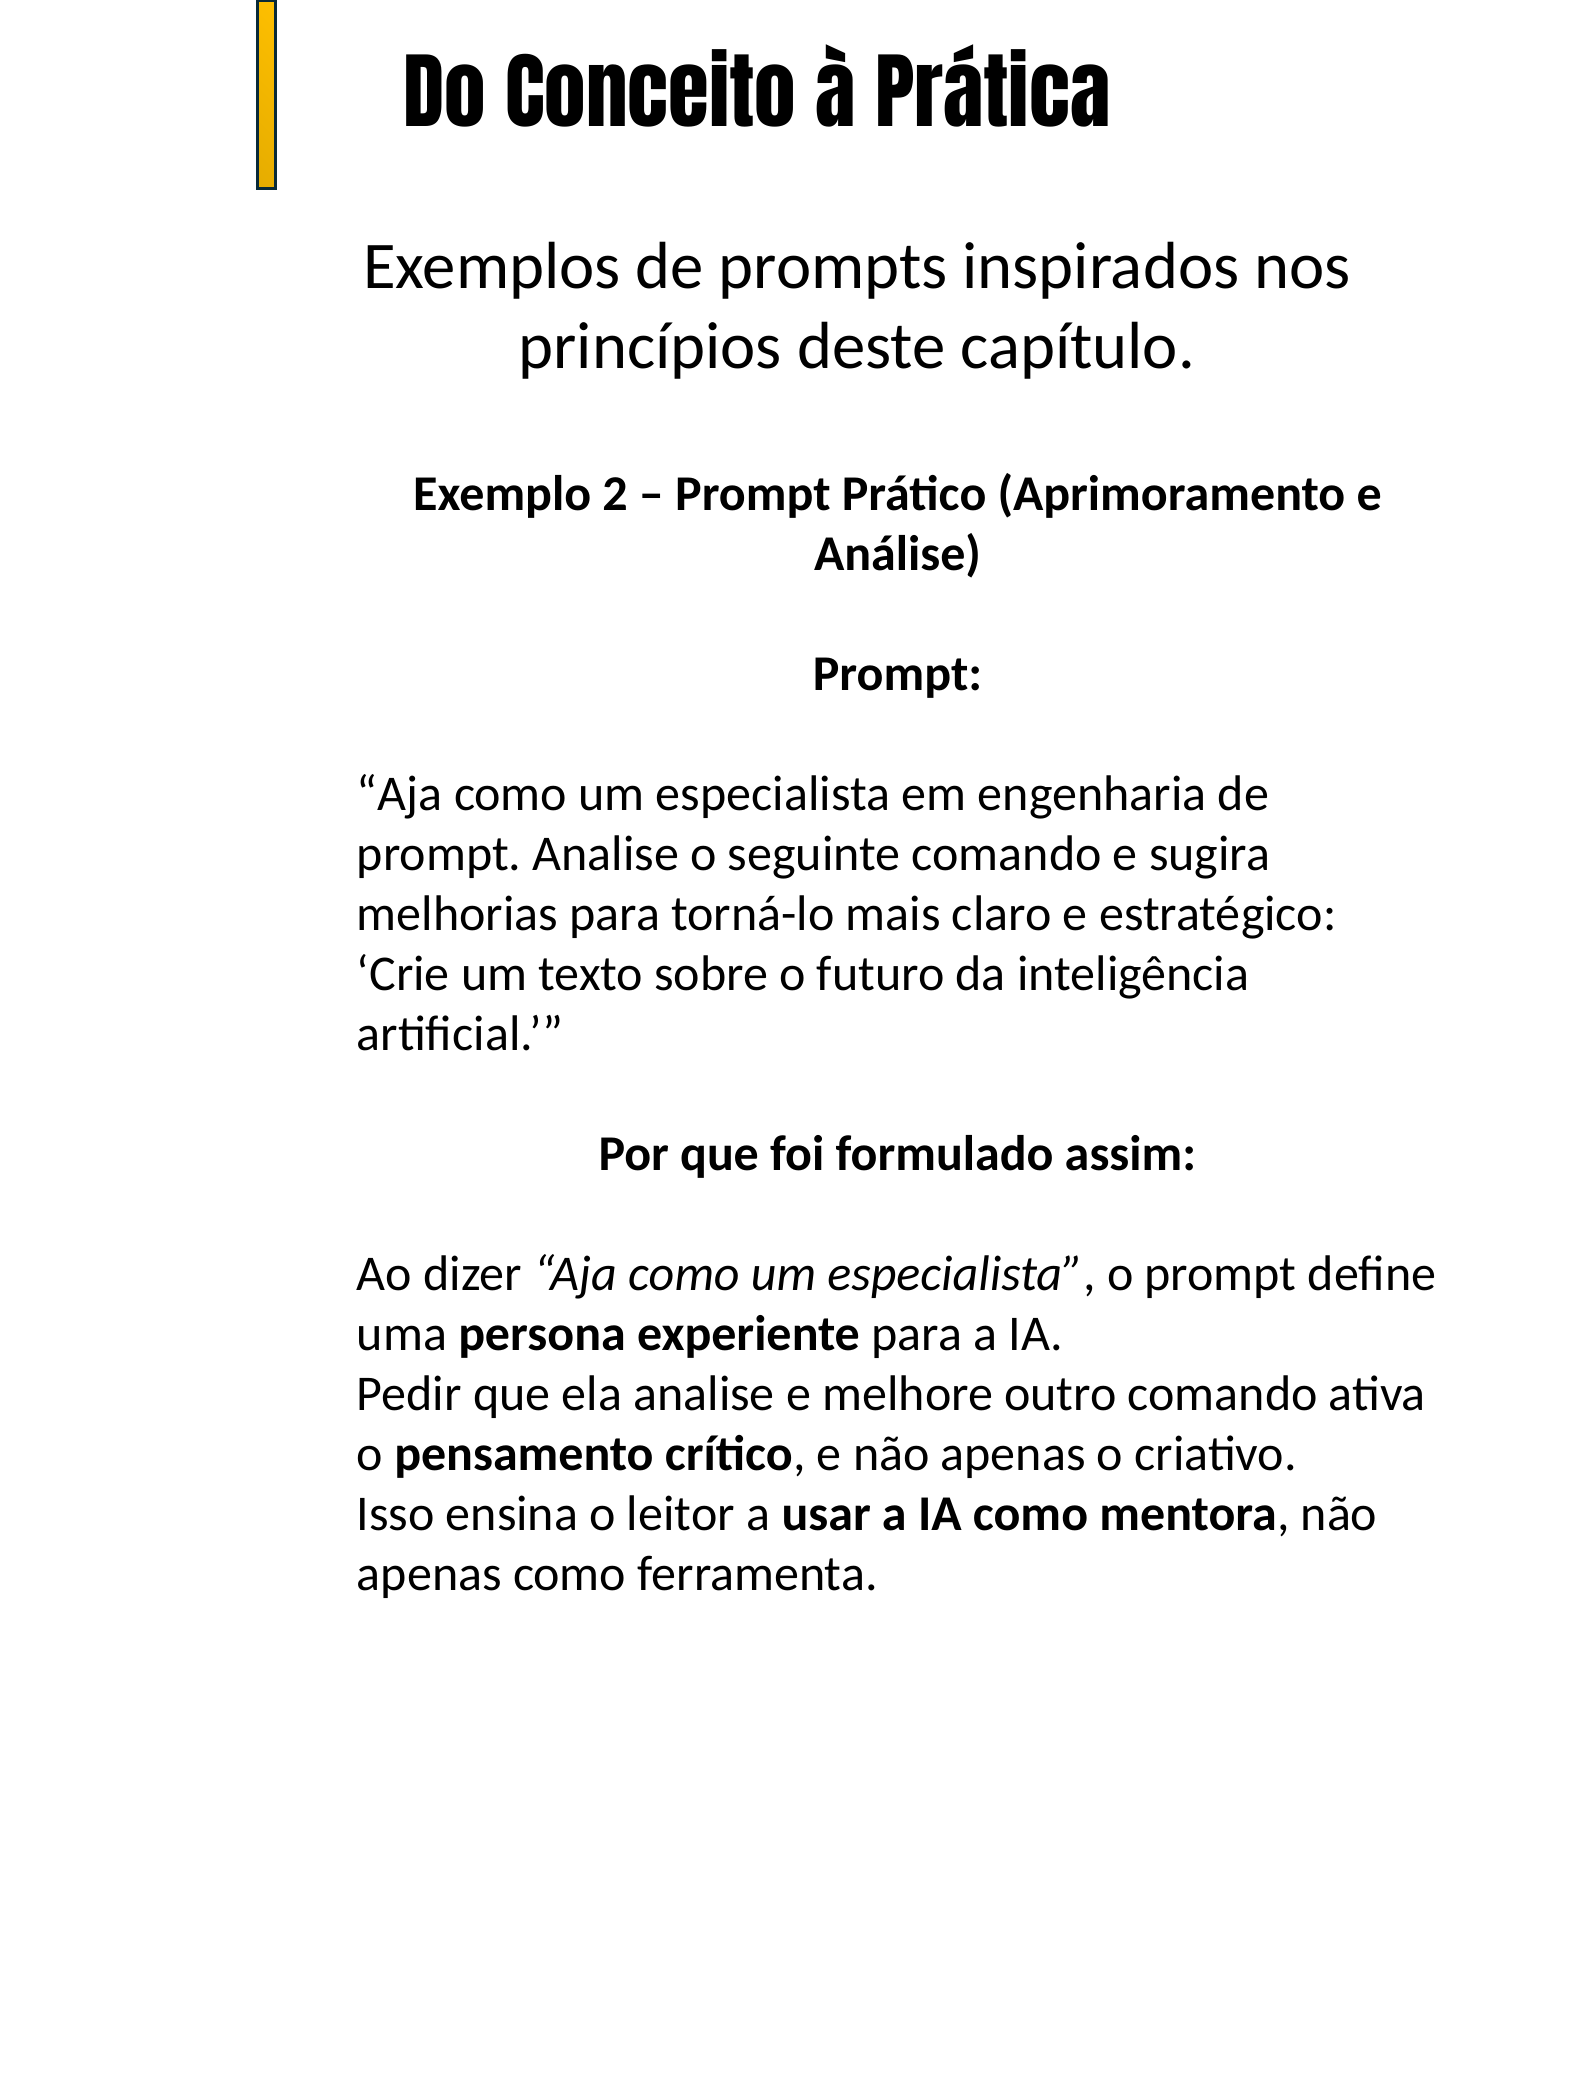

Do Conceito à Prática
Exemplos de prompts inspirados nos princípios deste capítulo.
Exemplo 2 – Prompt Prático (Aprimoramento e Análise)

Prompt:
“Aja como um especialista em engenharia de prompt. Analise o seguinte comando e sugira melhorias para torná-lo mais claro e estratégico:
‘Crie um texto sobre o futuro da inteligência artificial.’”

Por que foi formulado assim:

Ao dizer “Aja como um especialista”, o prompt define uma persona experiente para a IA.
Pedir que ela analise e melhore outro comando ativa o pensamento crítico, e não apenas o criativo.
Isso ensina o leitor a usar a IA como mentora, não apenas como ferramenta.